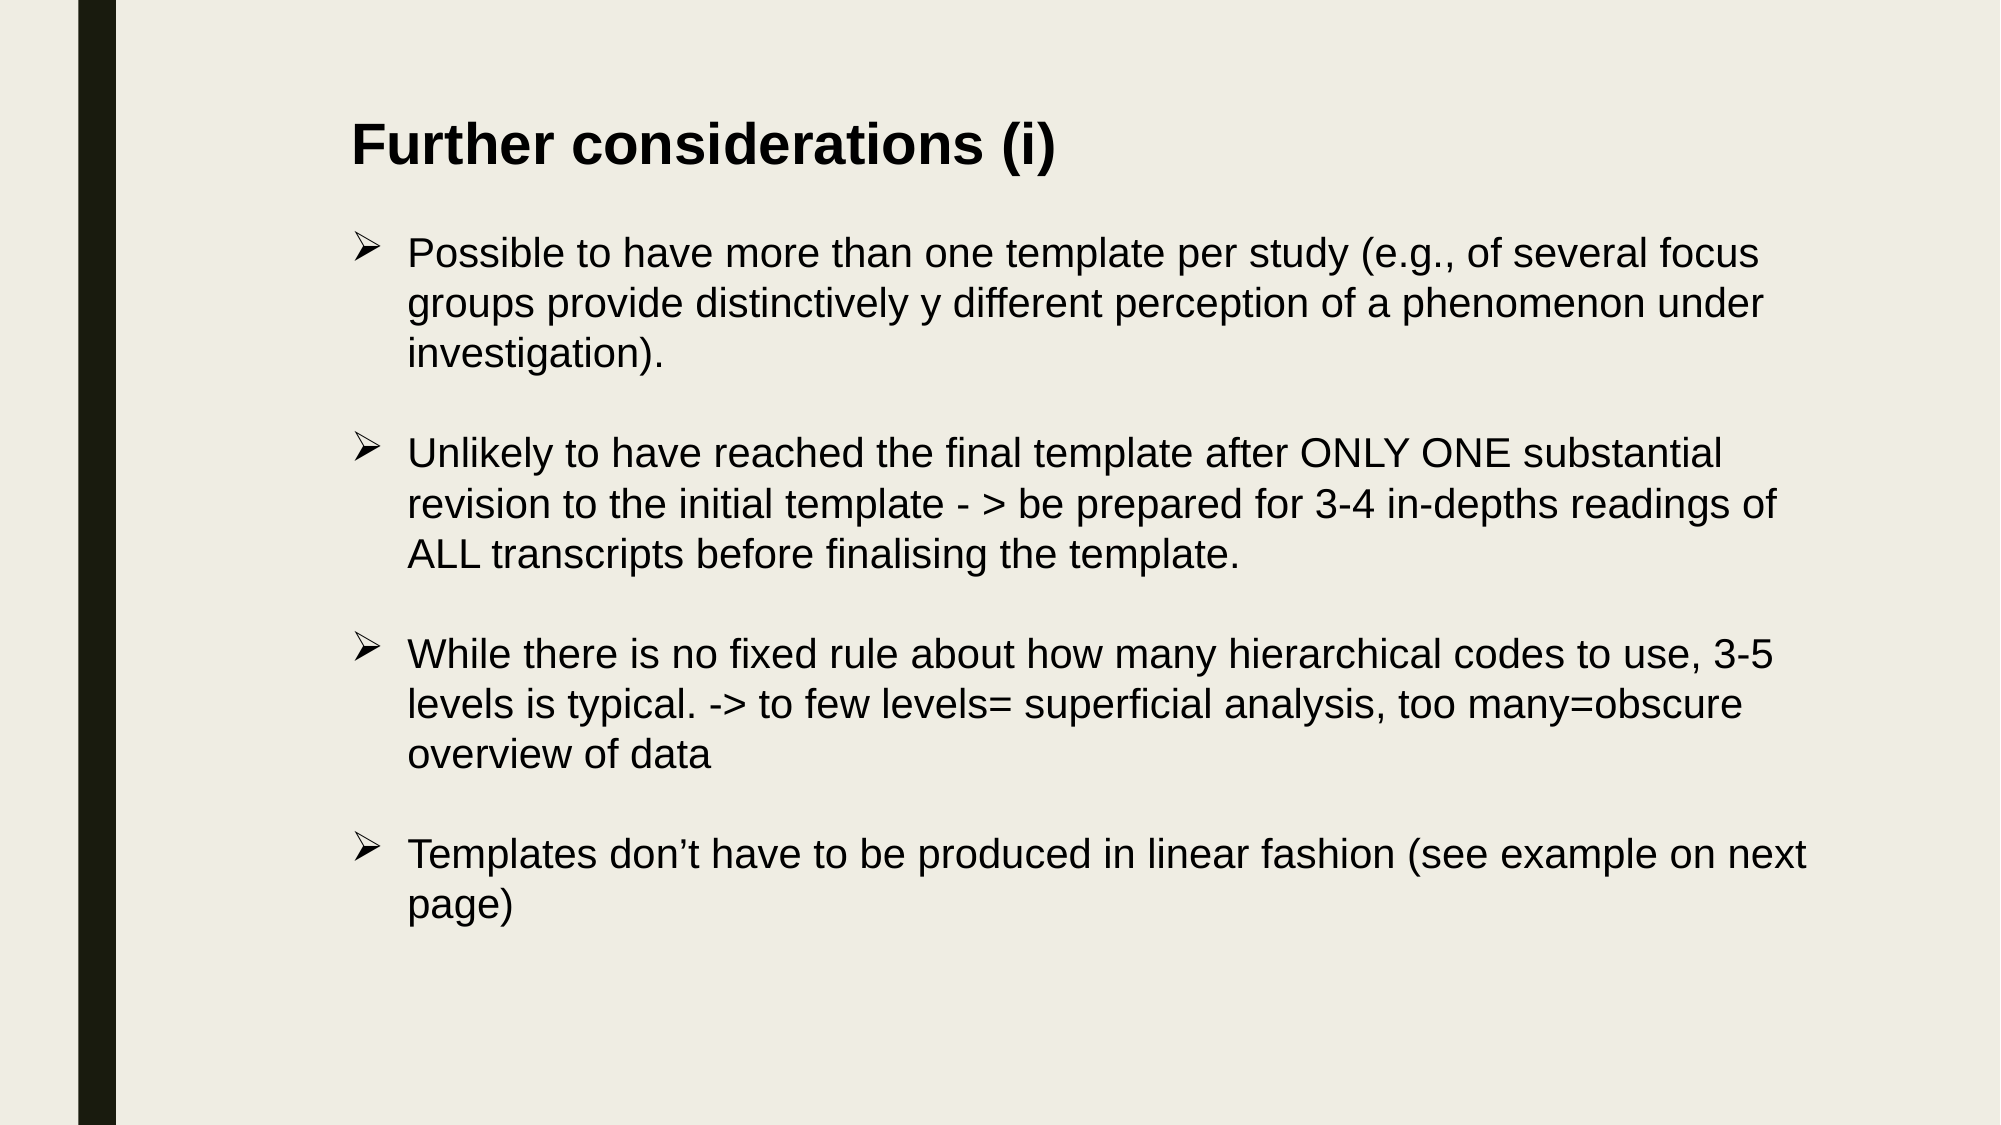

Further considerations (i)

Possible to have more than one template per study (e.g., of several focus groups provide distinctively y different perception of a phenomenon under investigation).

Unlikely to have reached the final template after ONLY ONE substantial revision to the initial template - > be prepared for 3-4 in-depths readings of ALL transcripts before finalising the template.

While there is no fixed rule about how many hierarchical codes to use, 3-5 levels is typical. -> to few levels= superficial analysis, too many=obscure overview of data

Templates don’t have to be produced in linear fashion (see example on next page)